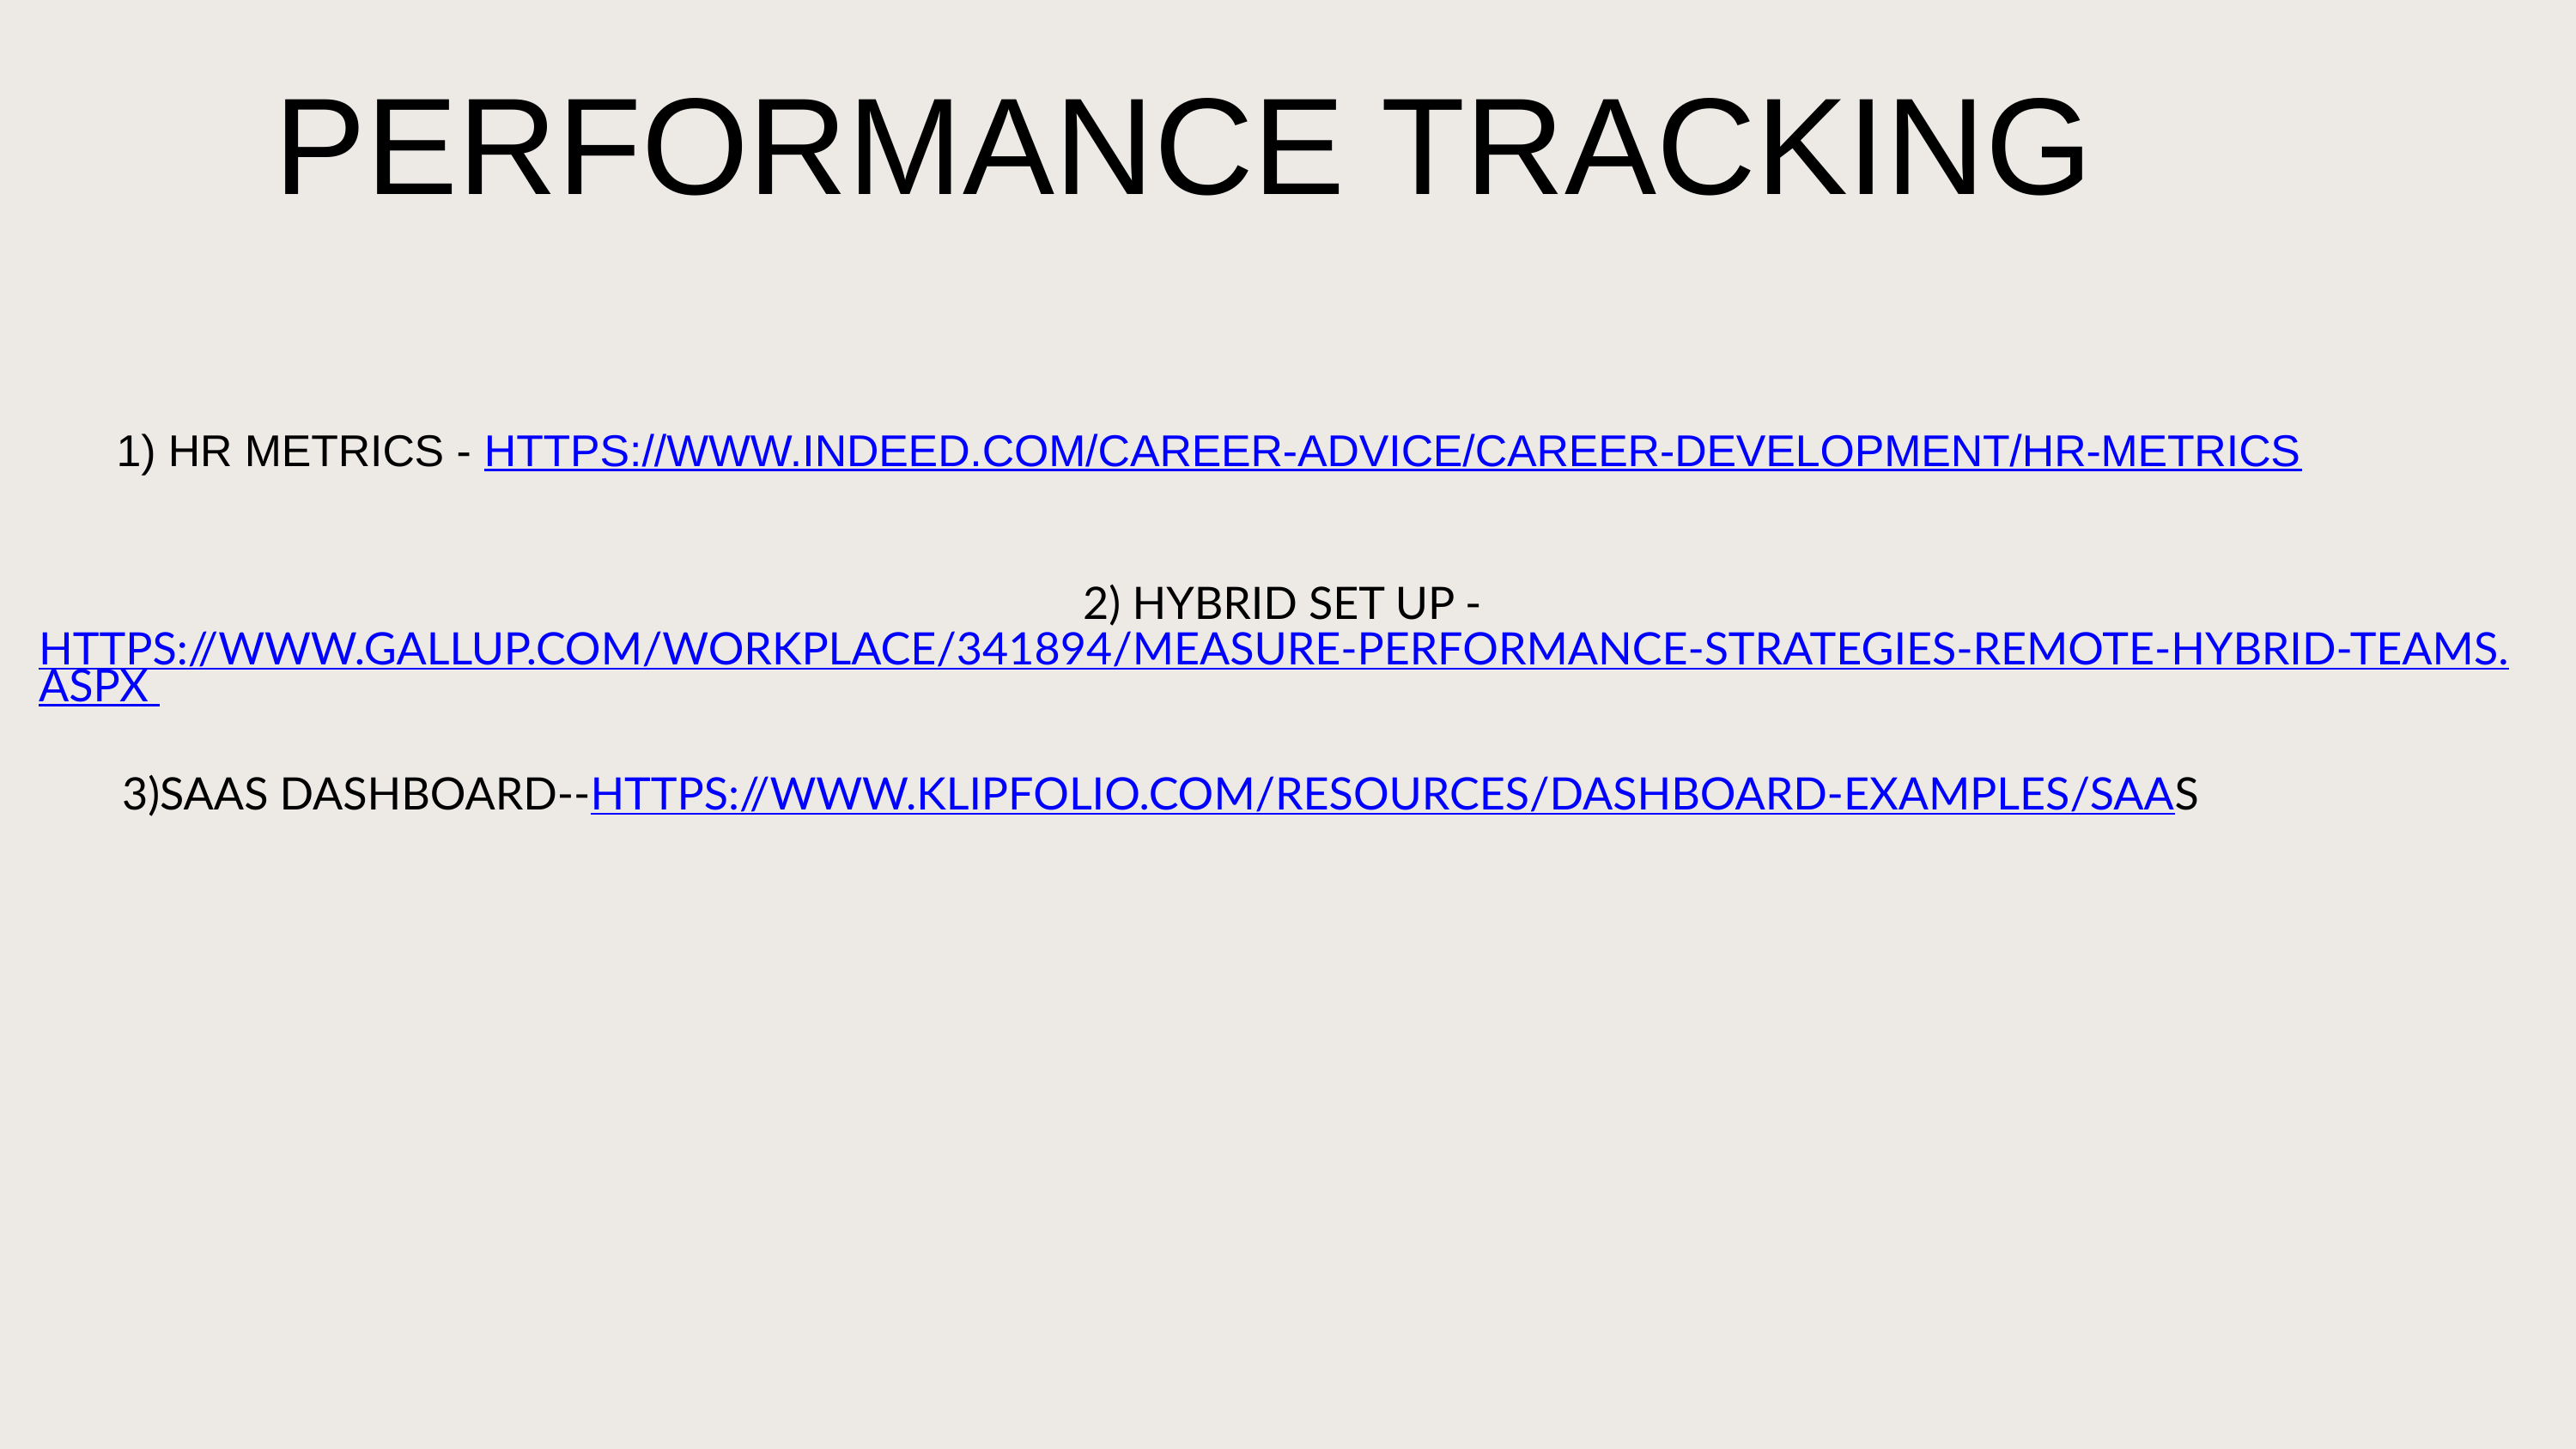

PERFORMANCE TRACKING
1) HR METRICS - HTTPS://WWW.INDEED.COM/CAREER-ADVICE/CAREER-DEVELOPMENT/HR-METRICS
2) HYBRID SET UP - HTTPS://WWW.GALLUP.COM/WORKPLACE/341894/MEASURE-PERFORMANCE-STRATEGIES-REMOTE-HYBRID-TEAMS.ASPX
3)SAAS DASHBOARD--HTTPS://WWW.KLIPFOLIO.COM/RESOURCES/DASHBOARD-EXAMPLES/SAAS